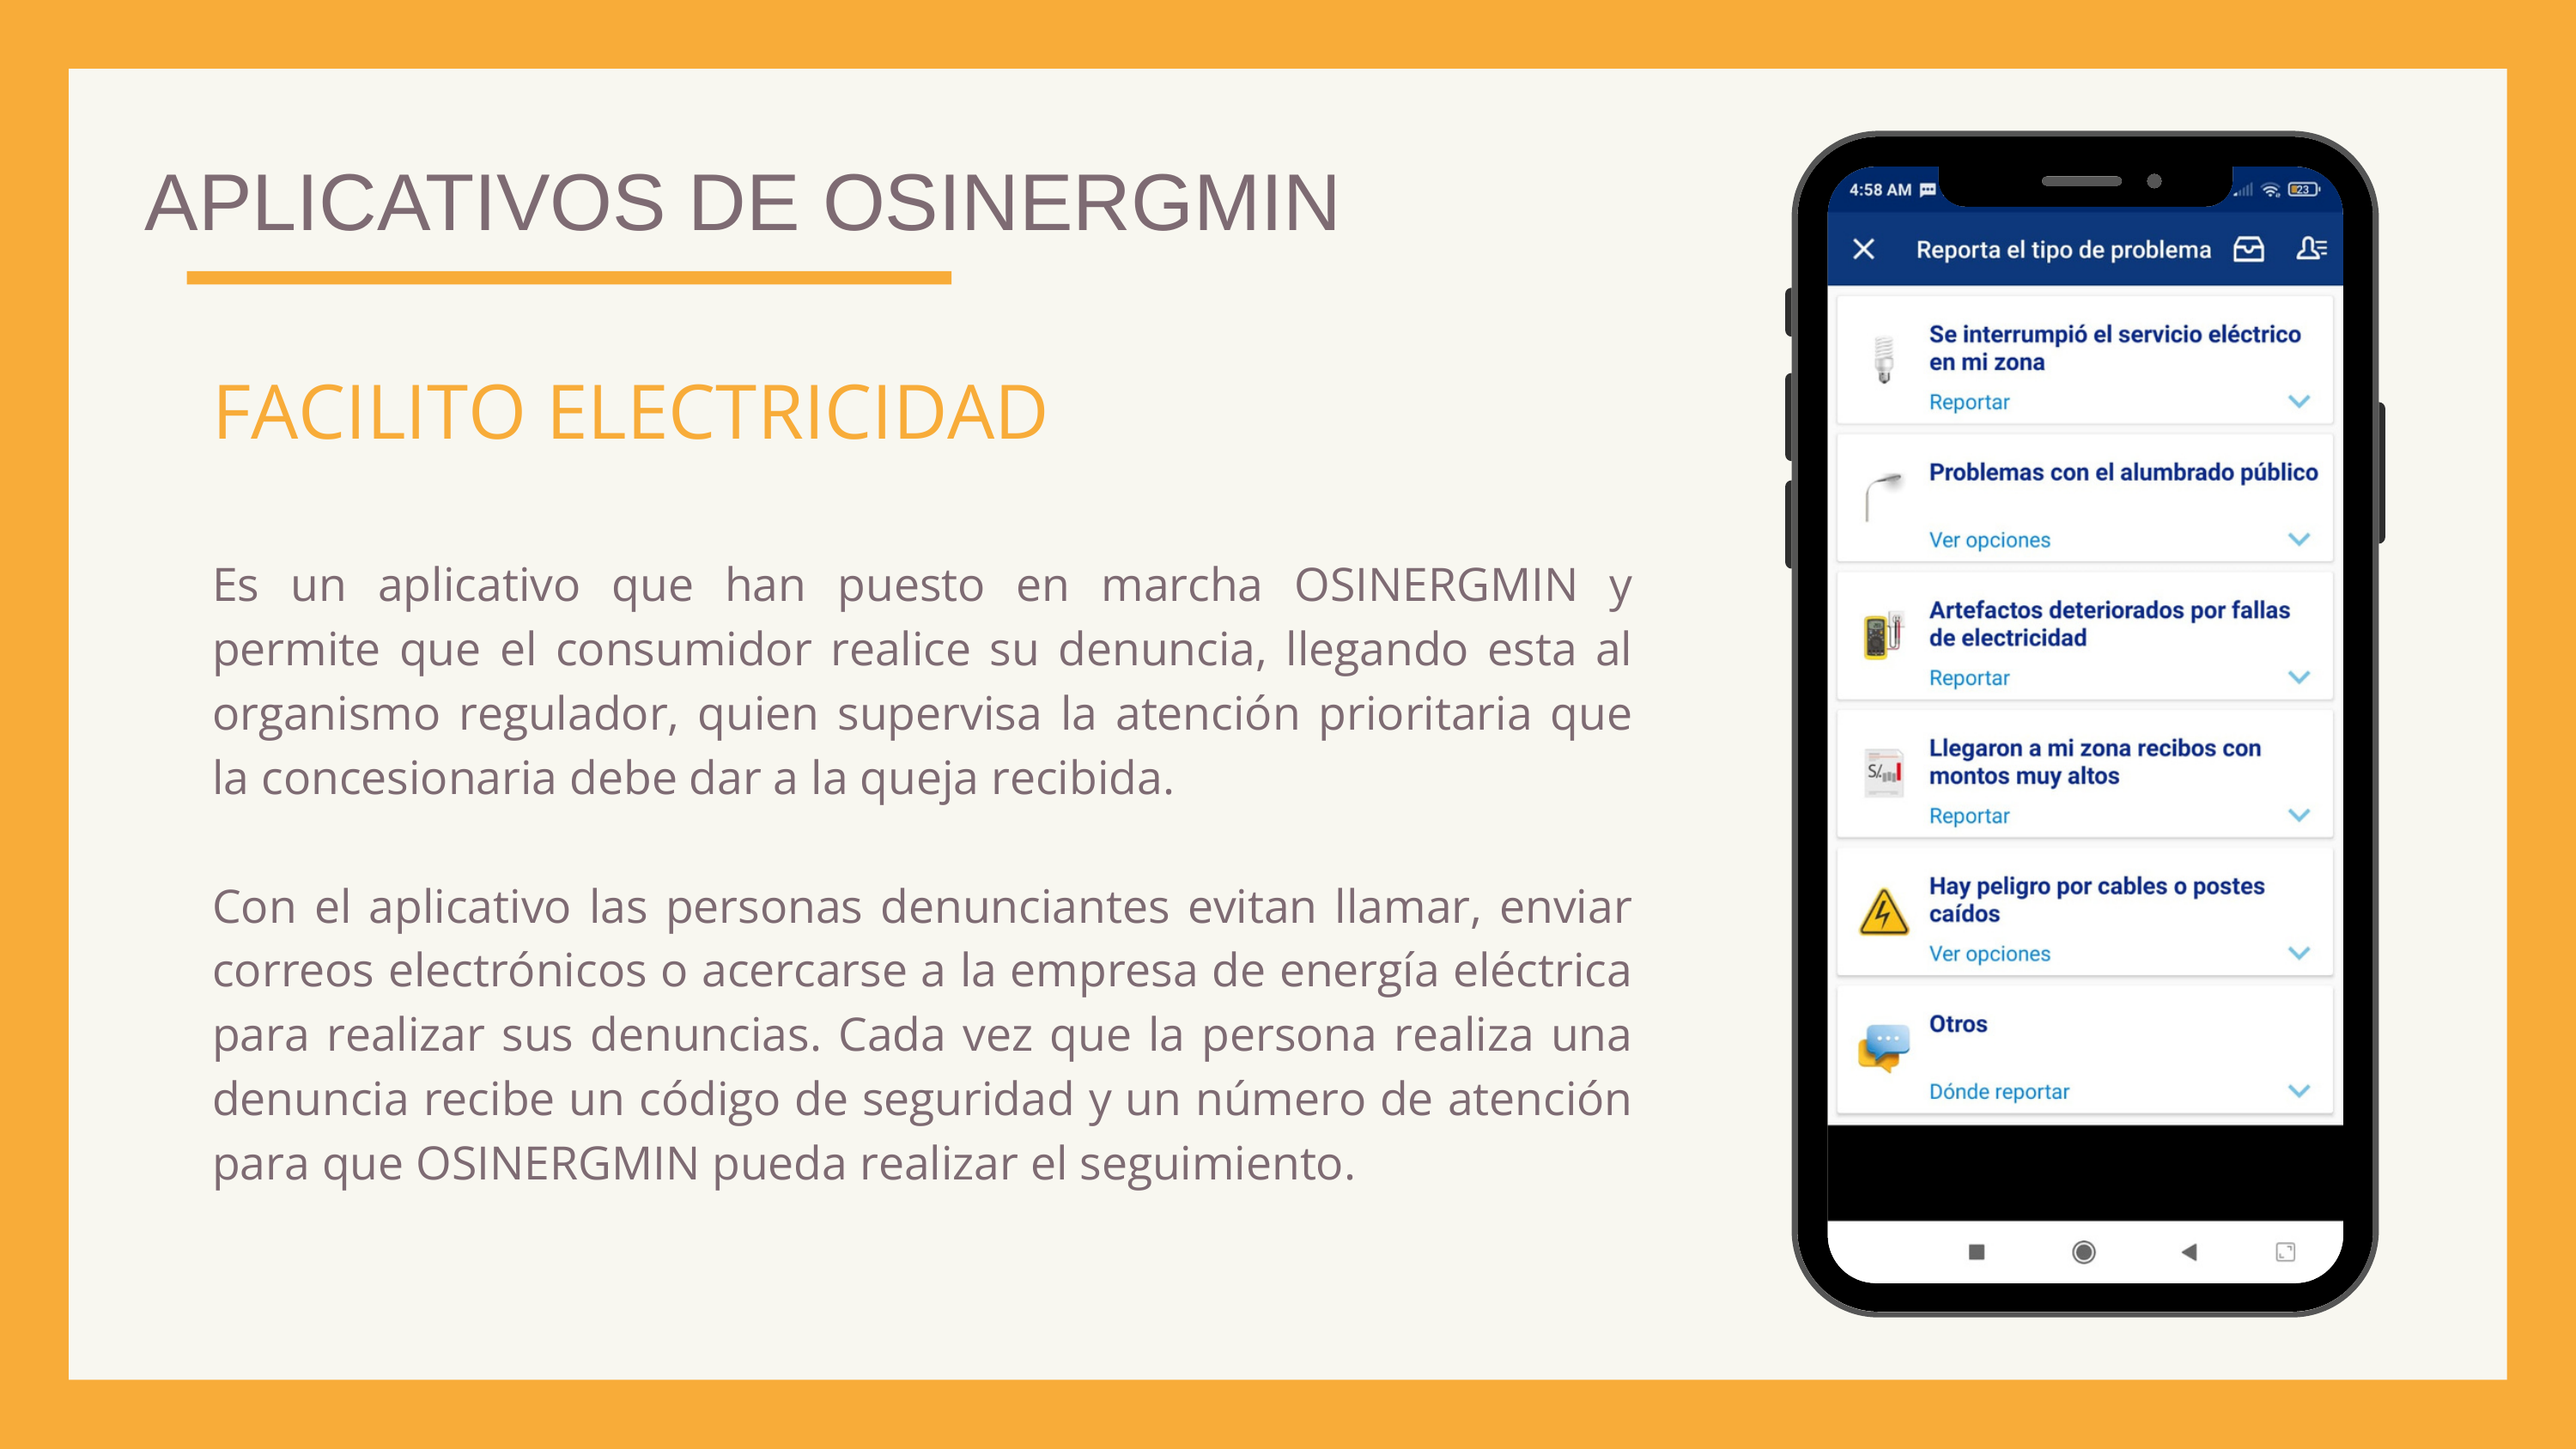

APLICATIVOS DE OSINERGMIN

FACILITO ELECTRICIDAD
Es un aplicativo que han puesto en marcha OSINERGMIN y permite que el consumidor realice su denuncia, llegando esta al organismo regulador, quien supervisa la atención prioritaria que la concesionaria debe dar a la queja recibida.

Con el aplicativo las personas denunciantes evitan llamar, enviar correos electrónicos o acercarse a la empresa de energía eléctrica para realizar sus denuncias. Cada vez que la persona realiza una denuncia recibe un código de seguridad y un número de atención para que OSINERGMIN pueda realizar el seguimiento.